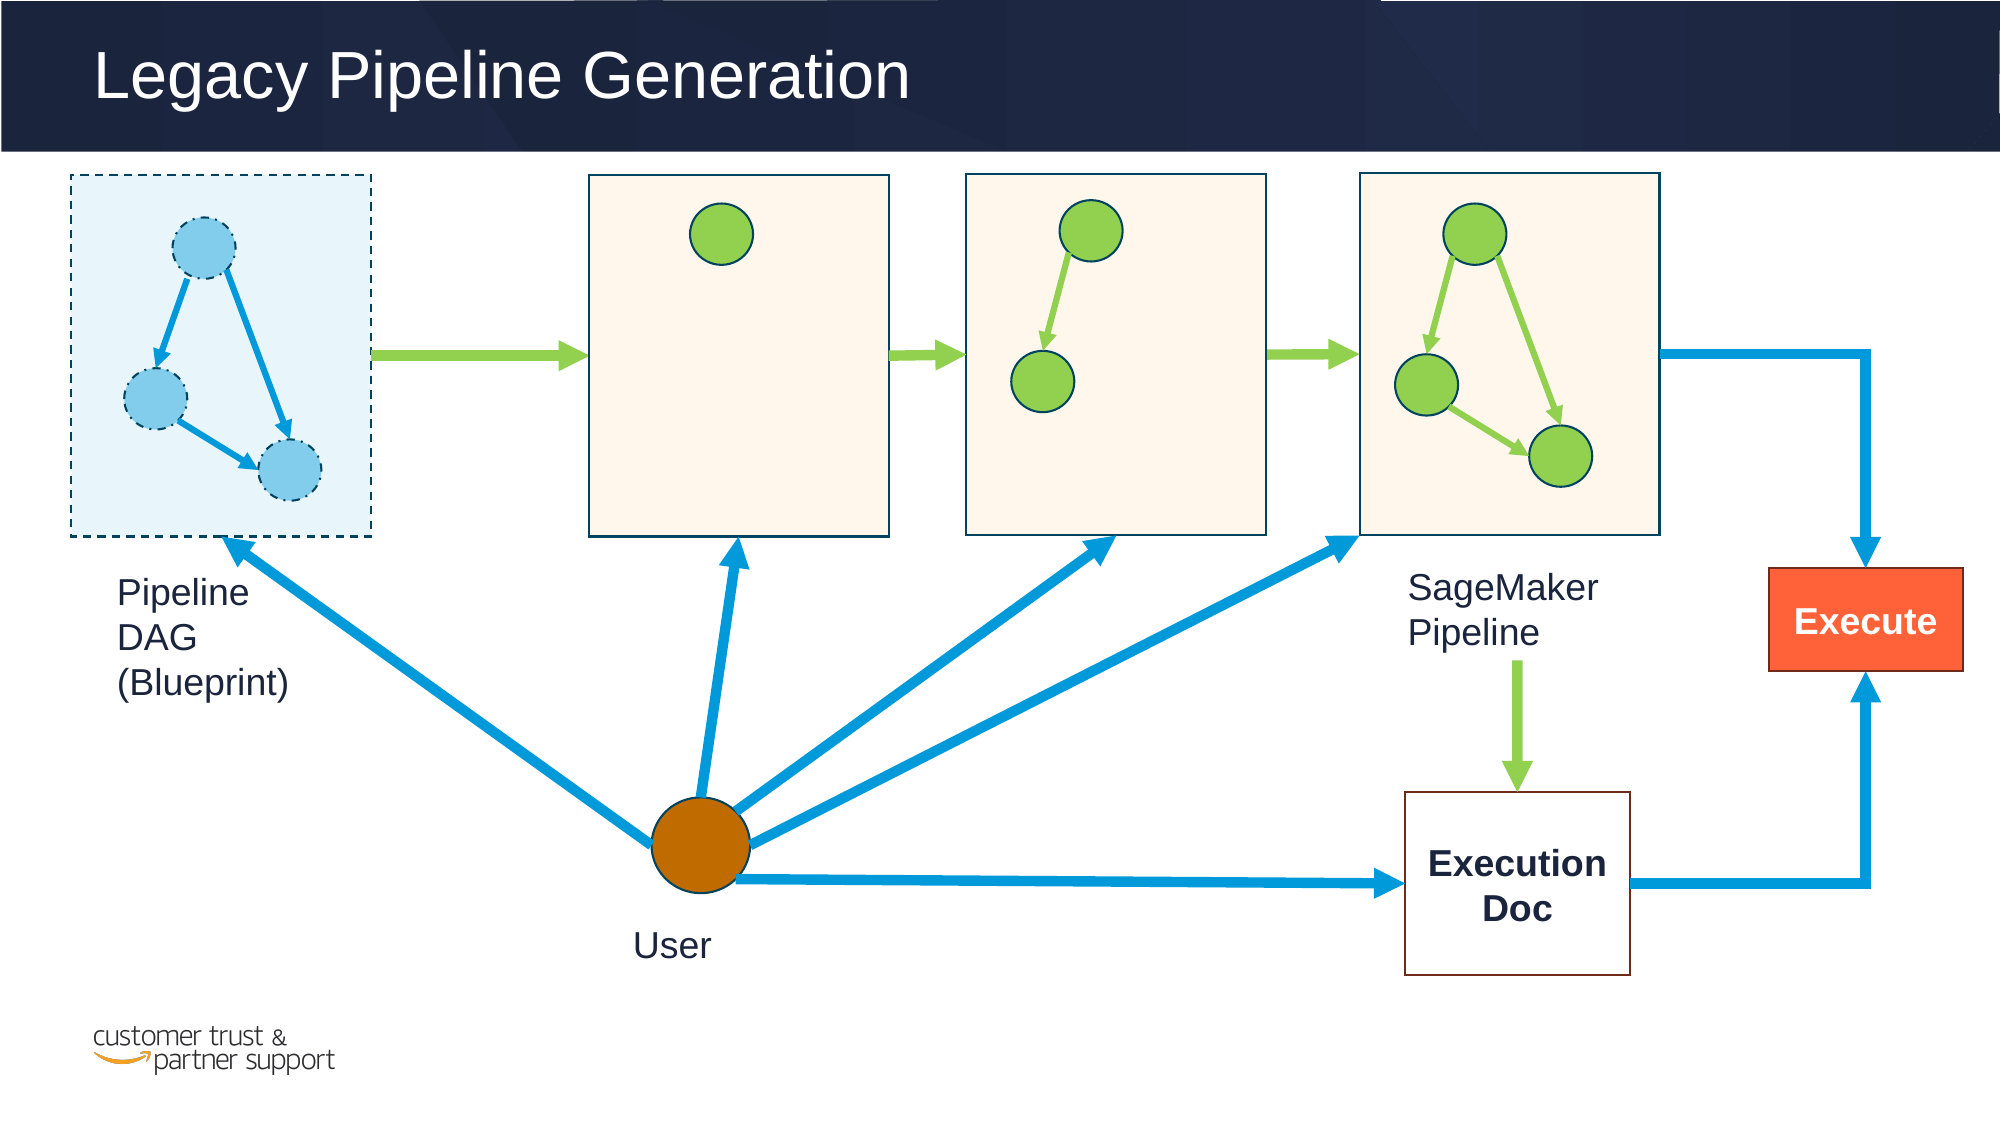

Legacy Pipeline Generation

SageMaker Pipeline
Pipeline DAG (Blueprint)
Execute
Execution Doc

User